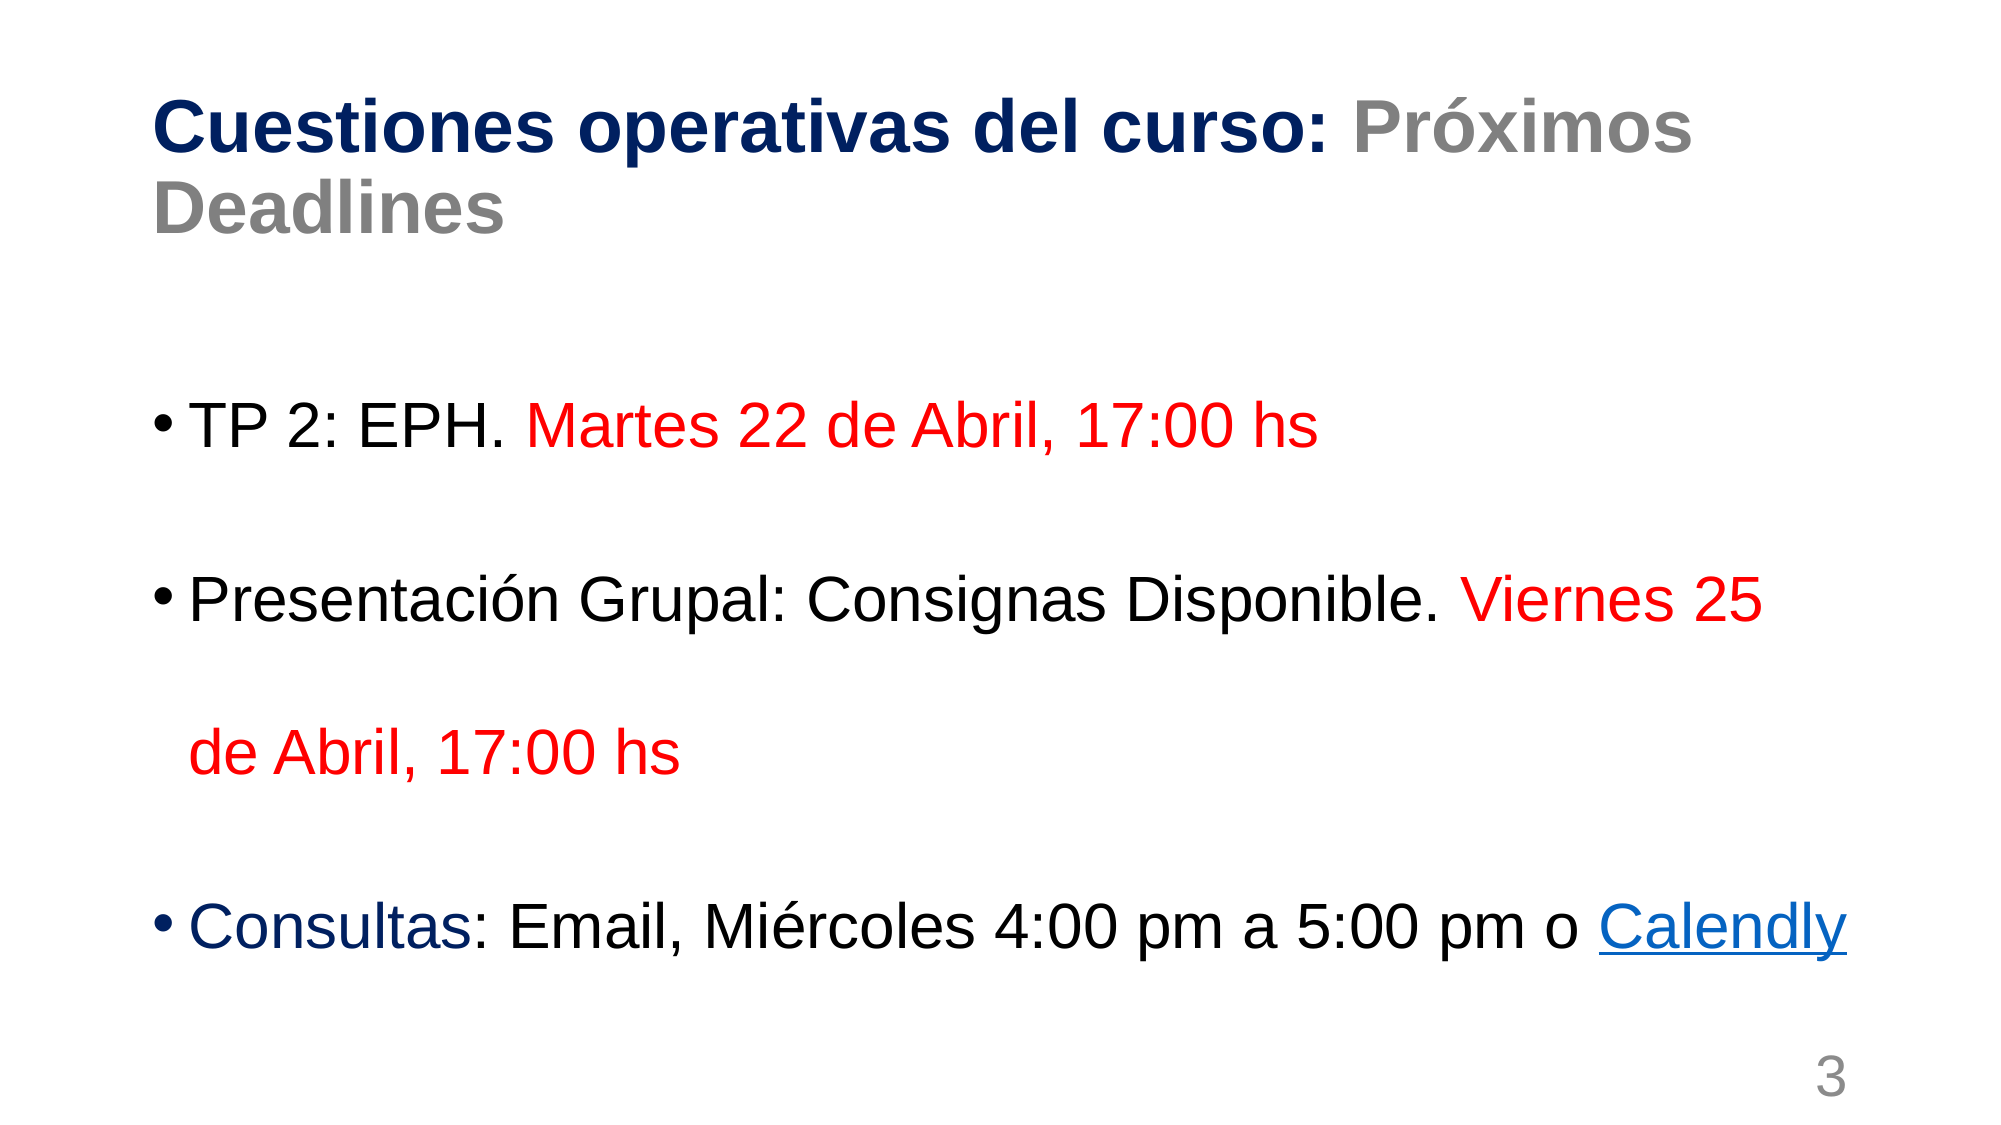

# Cuestiones operativas del curso: Próximos Deadlines
TP 2: EPH. Martes 22 de Abril, 17:00 hs
Presentación Grupal: Consignas Disponible. Viernes 25 de Abril, 17:00 hs
Consultas: Email, Miércoles 4:00 pm a 5:00 pm o Calendly

3